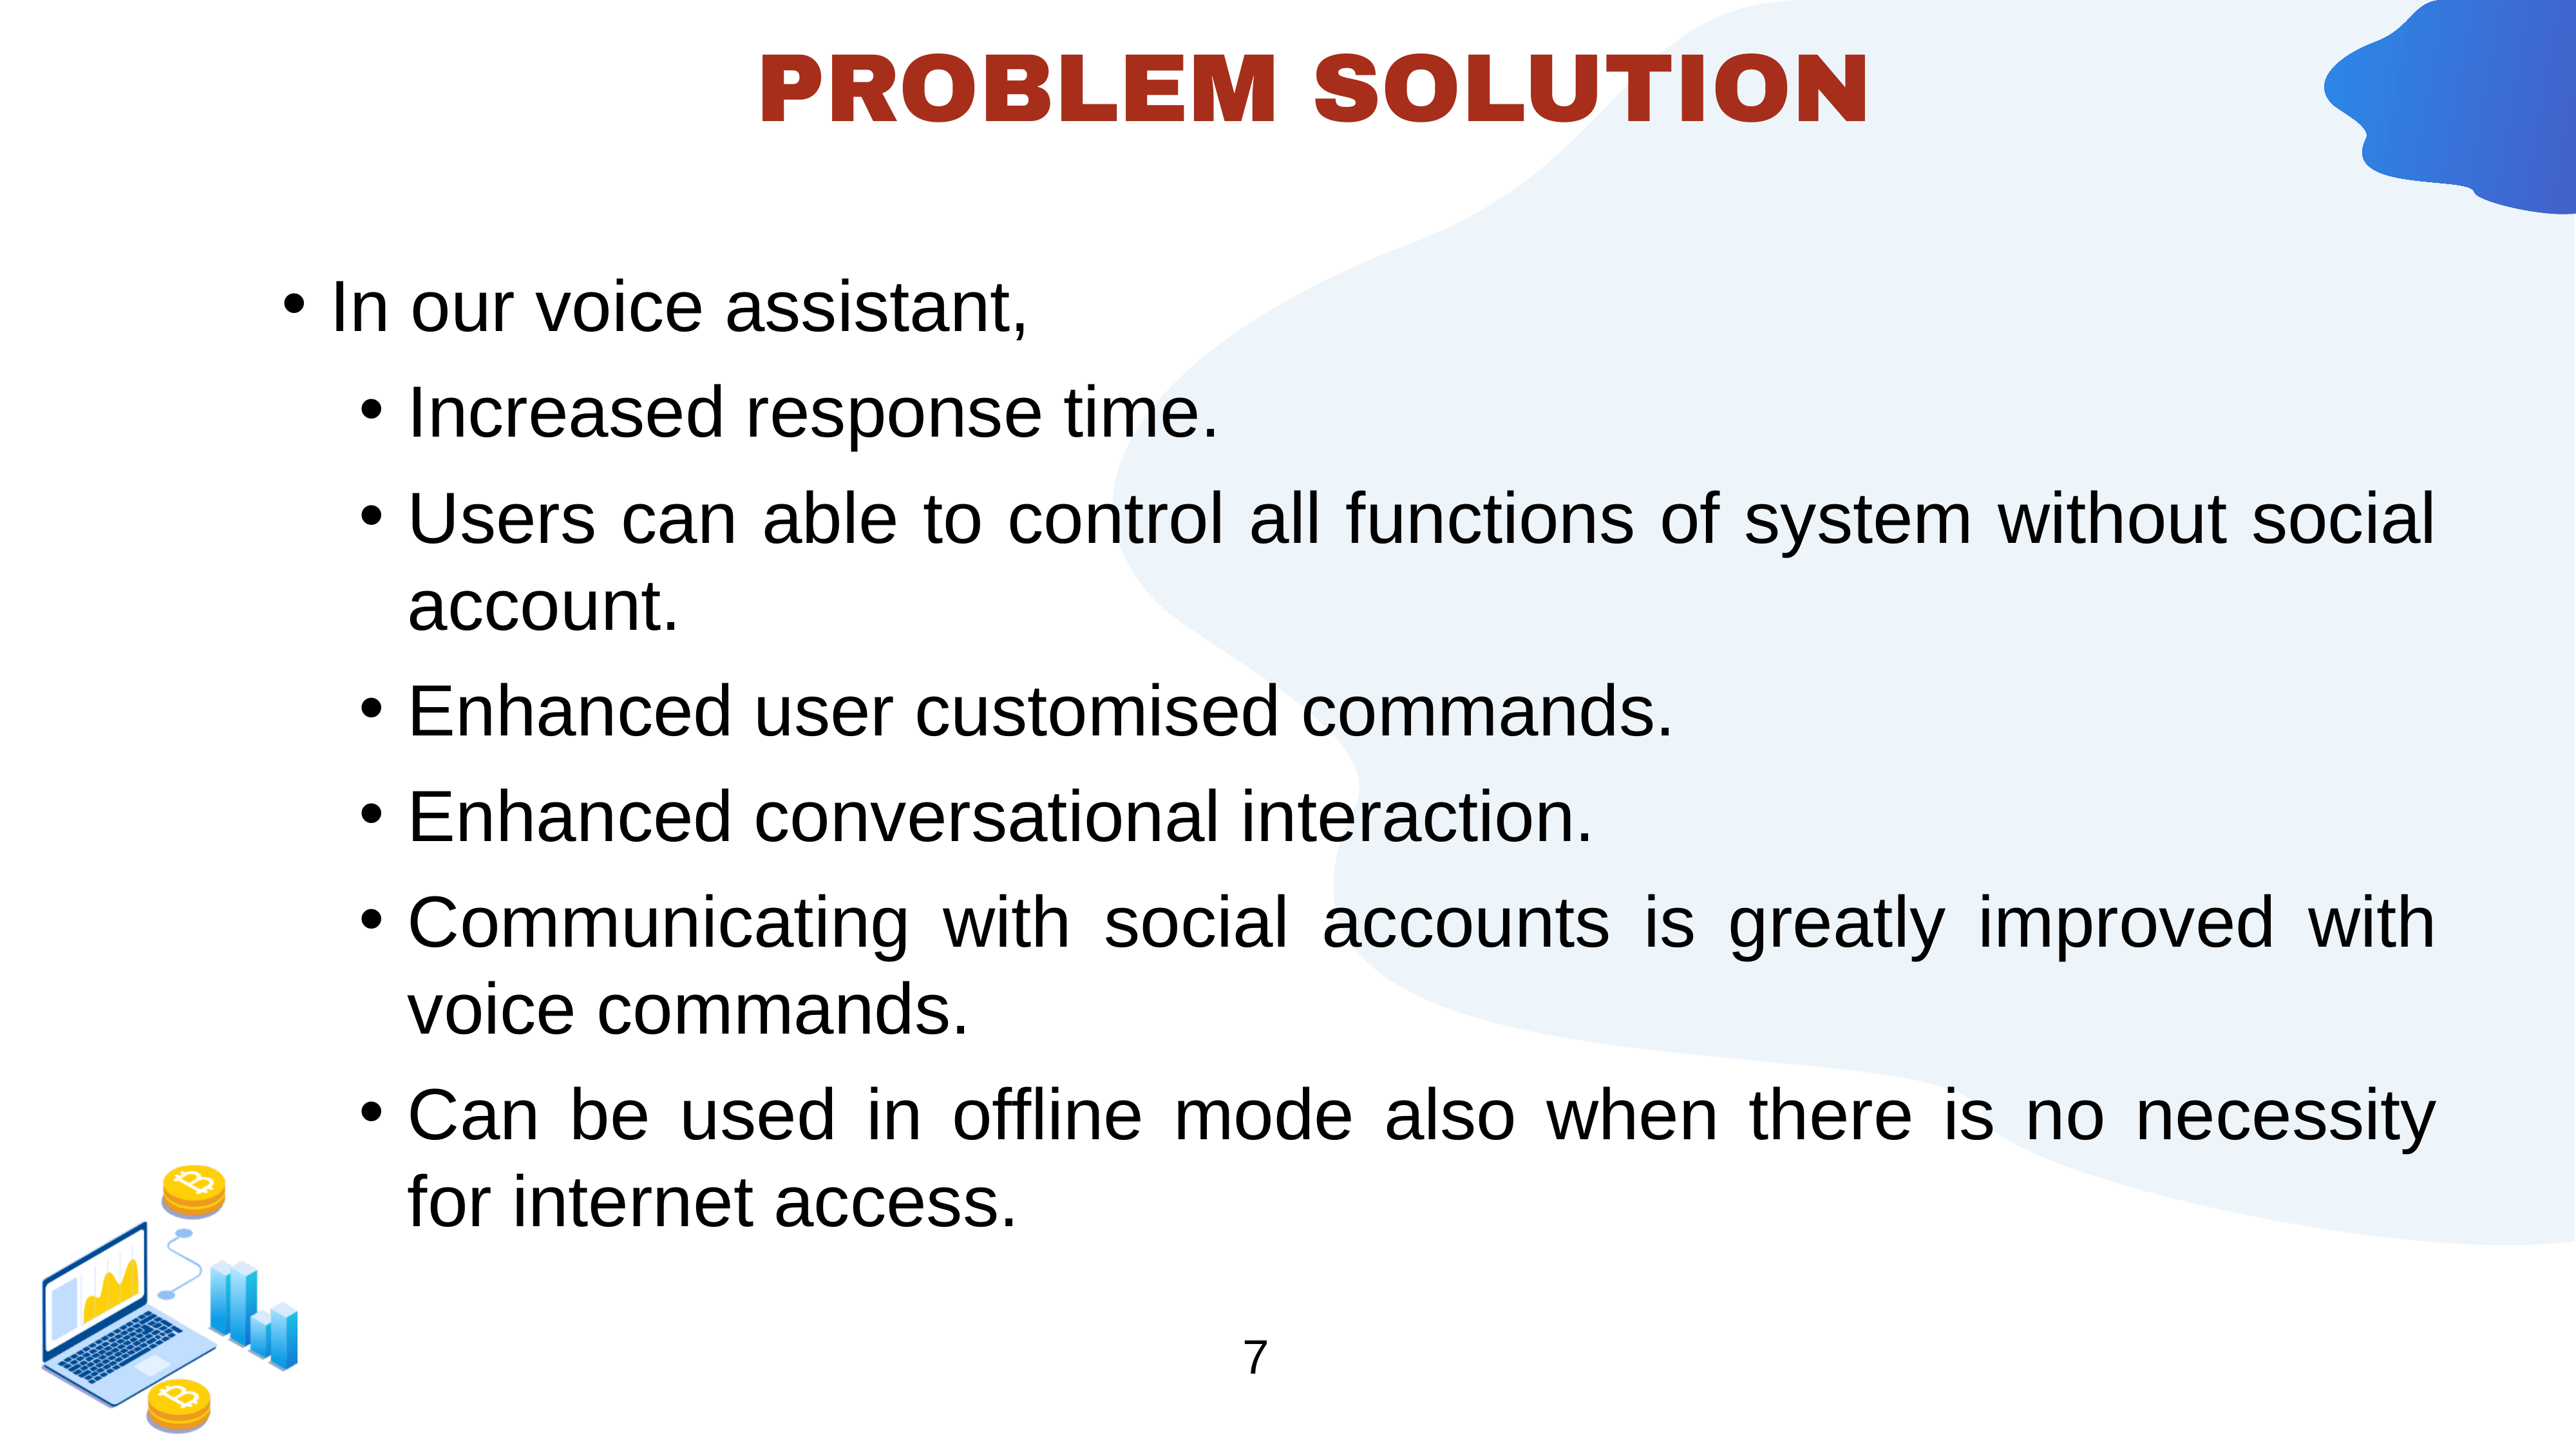

# PROBLEM SOLUTION
In our voice assistant,
Increased response time.
Users can able to control all functions of system without social account.
Enhanced user customised commands.
Enhanced conversational interaction.
Communicating with social accounts is greatly improved with voice commands.
Can be used in offline mode also when there is no necessity for internet access.
7